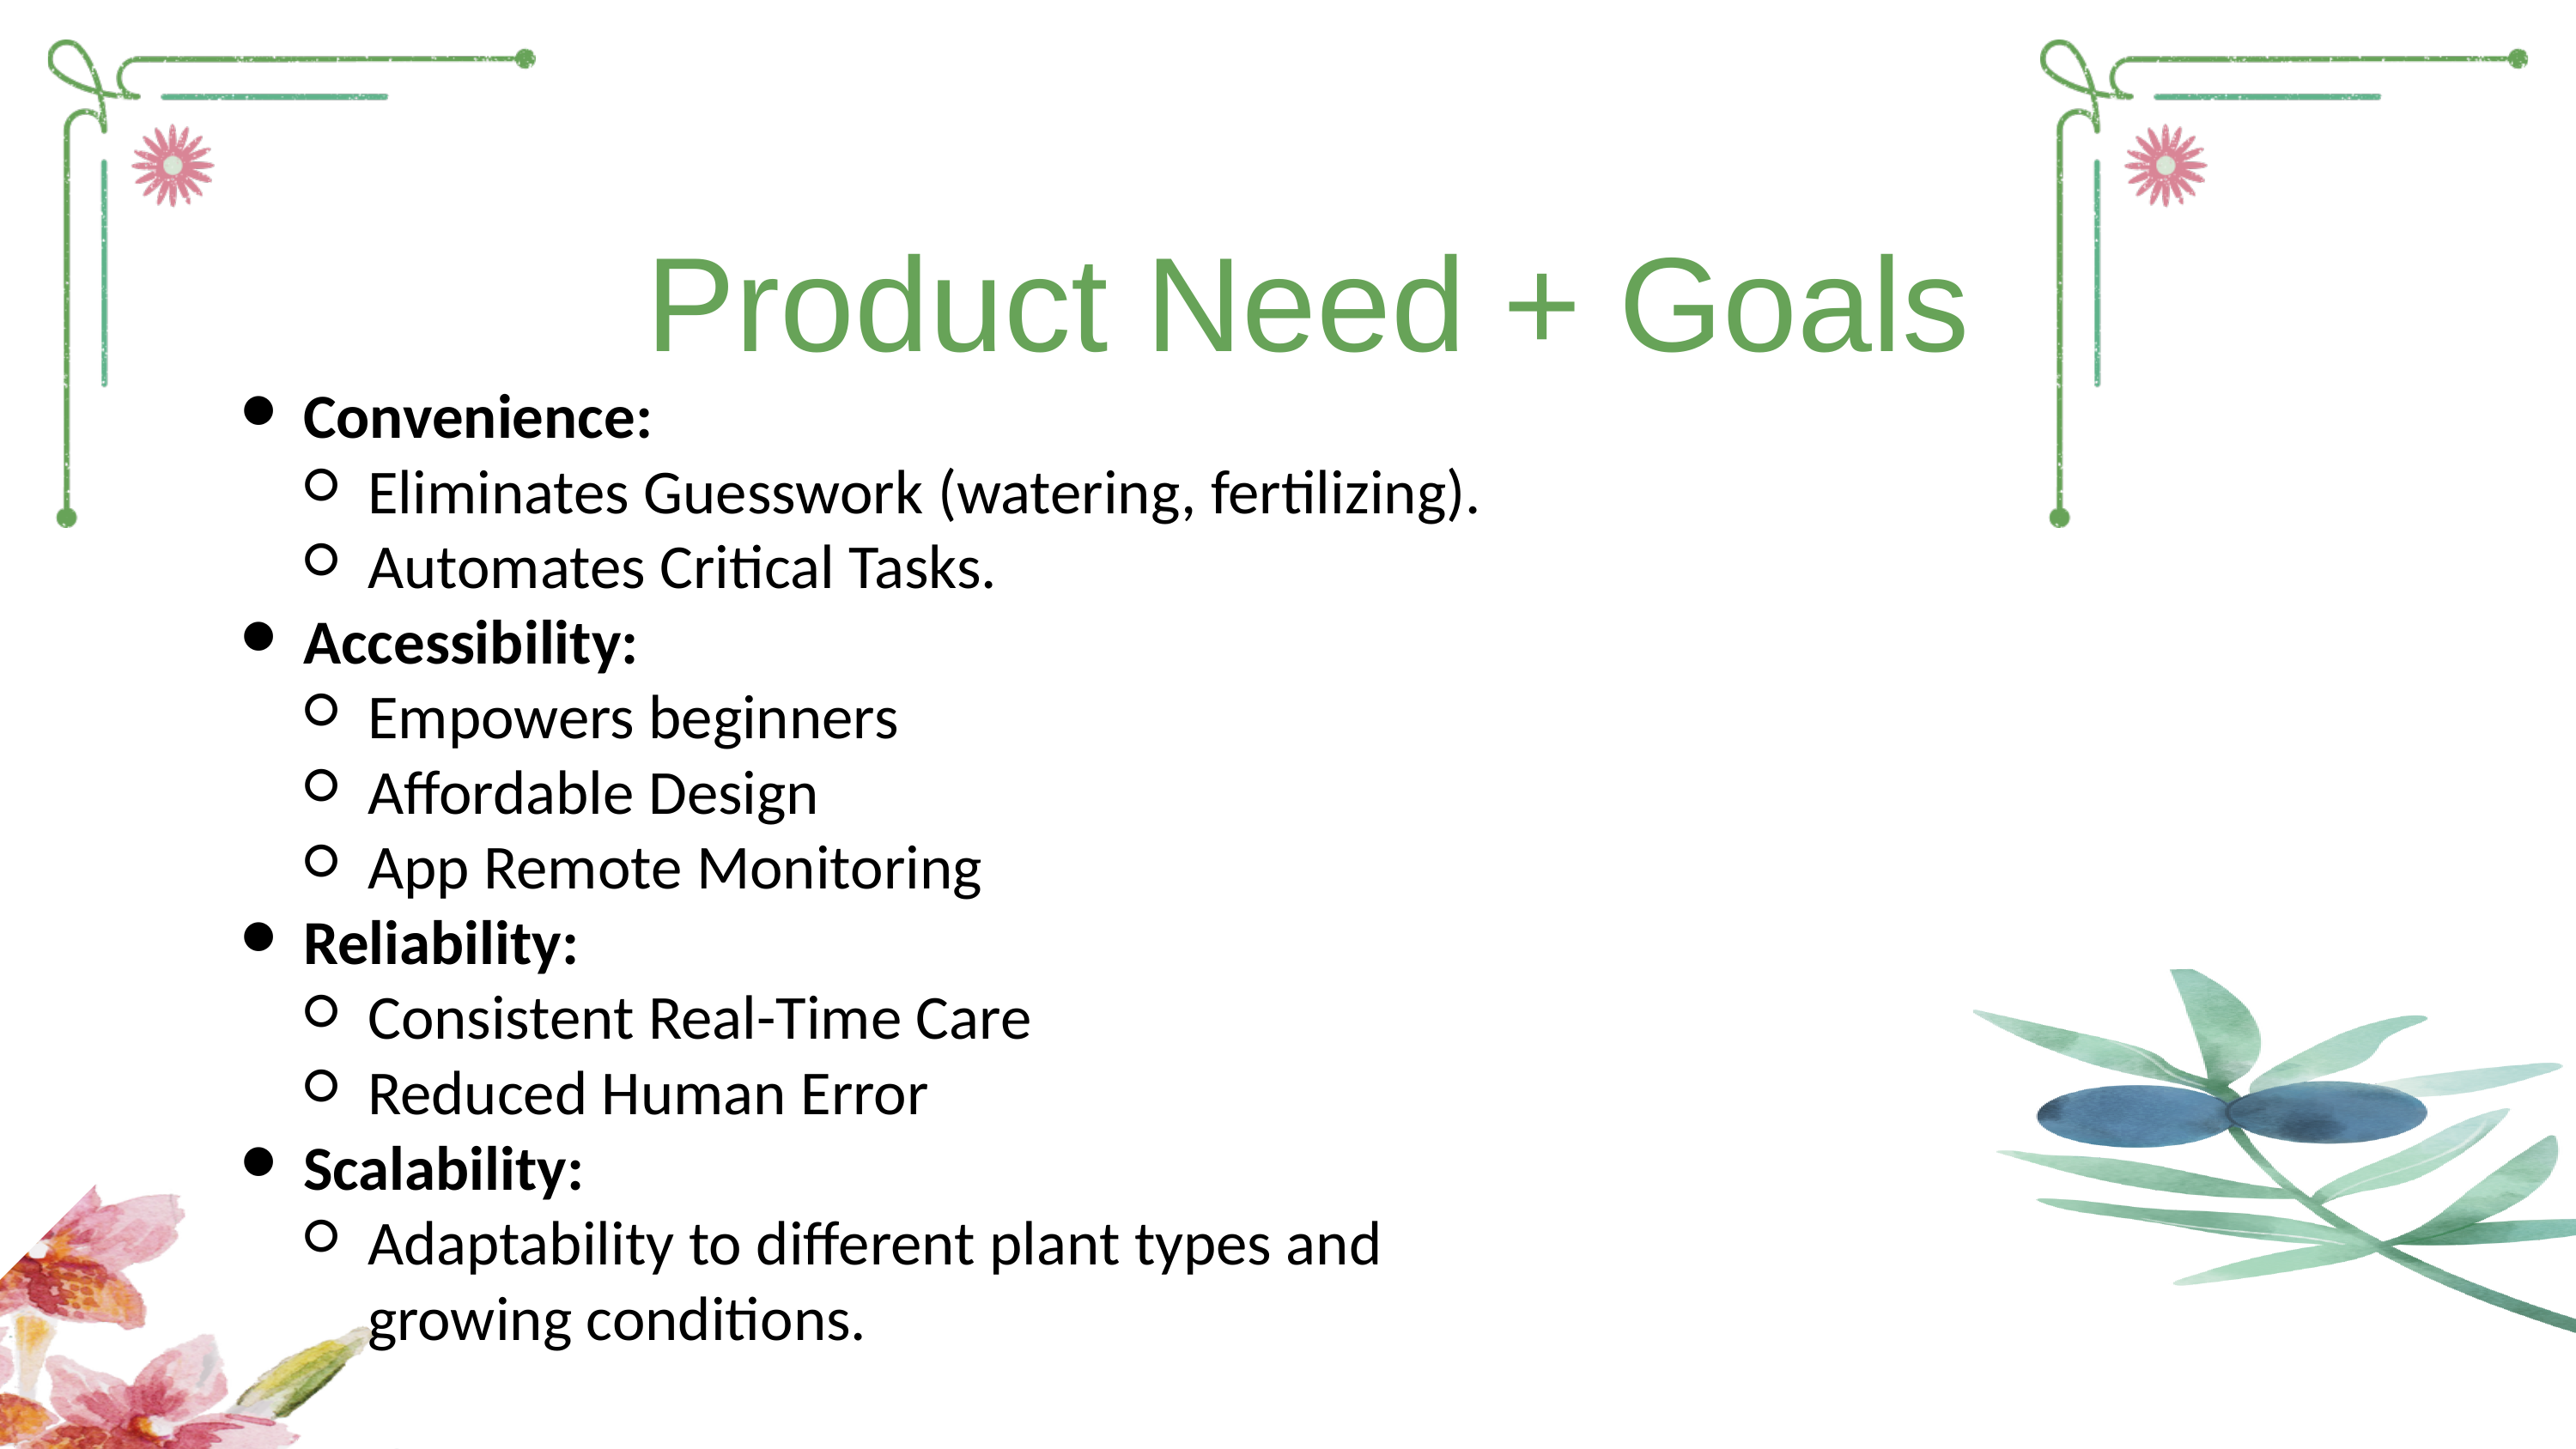

Product Need + Goals
Convenience:
Eliminates Guesswork (watering, fertilizing).
Automates Critical Tasks.
Accessibility:
Empowers beginners
Affordable Design
App Remote Monitoring
Reliability:
Consistent Real-Time Care
Reduced Human Error
Scalability:
Adaptability to different plant types and growing conditions.